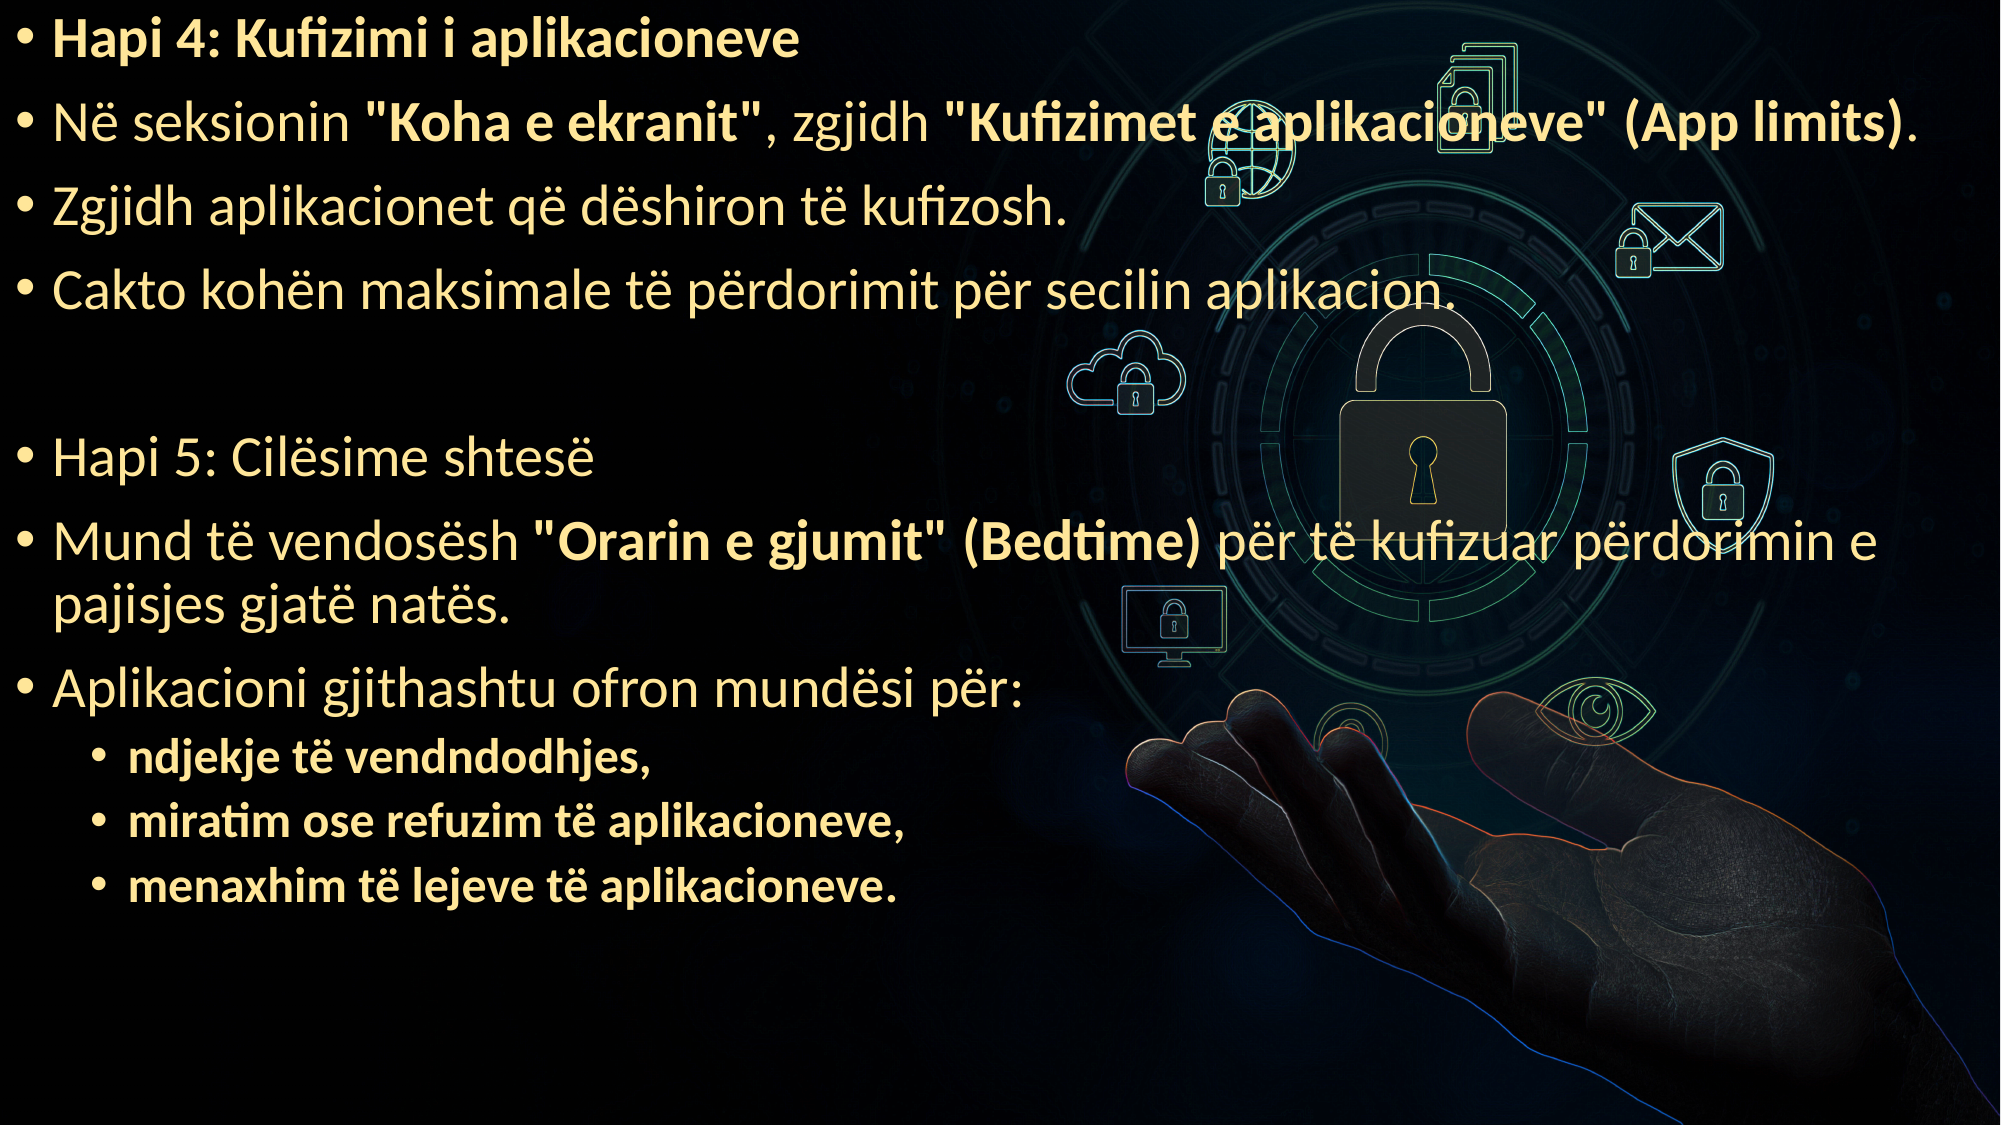

Hapi 4: Kufizimi i aplikacioneve
Në seksionin "Koha e ekranit", zgjidh "Kufizimet e aplikacioneve" (App limits).
Zgjidh aplikacionet që dëshiron të kufizosh.
Cakto kohën maksimale të përdorimit për secilin aplikacion.

Hapi 5: Cilësime shtesë
Mund të vendosësh "Orarin e gjumit" (Bedtime) për të kufizuar përdorimin e pajisjes gjatë natës.
Aplikacioni gjithashtu ofron mundësi për:
ndjekje të vendndodhjes,
miratim ose refuzim të aplikacioneve,
menaxhim të lejeve të aplikacioneve.